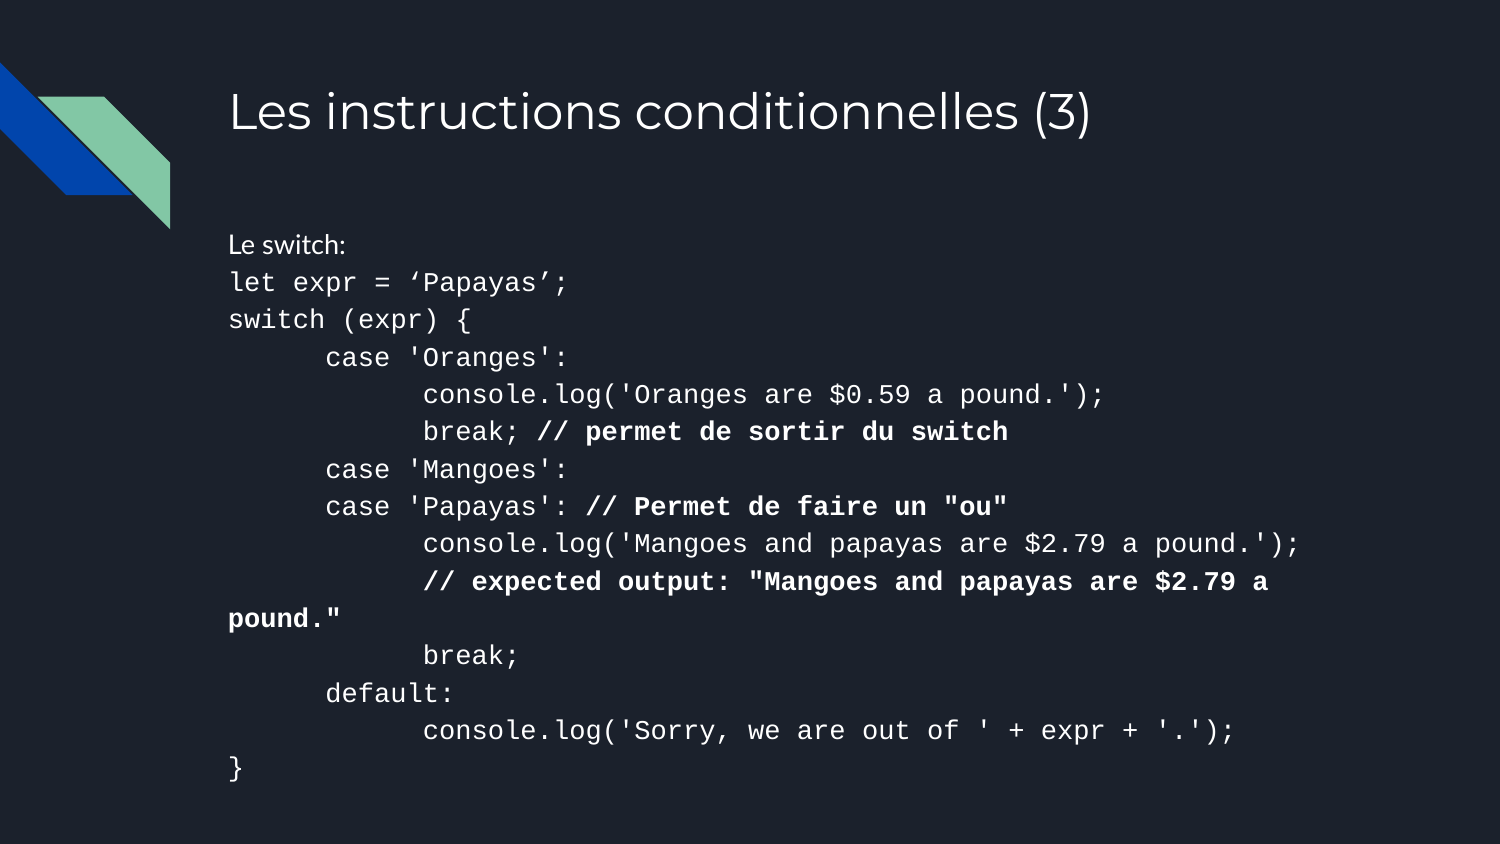

# Les instructions conditionnelles (3)
Le switch:
let expr = ‘Papayas’;
switch (expr) {
      case 'Oranges':
            console.log('Oranges are $0.59 a pound.');
            break; // permet de sortir du switch
      case 'Mangoes':
      case 'Papayas': // Permet de faire un "ou"
            console.log('Mangoes and papayas are $2.79 a pound.');
            // expected output: "Mangoes and papayas are $2.79 a pound."
            break;
      default:
            console.log('Sorry, we are out of ' + expr + '.');
}